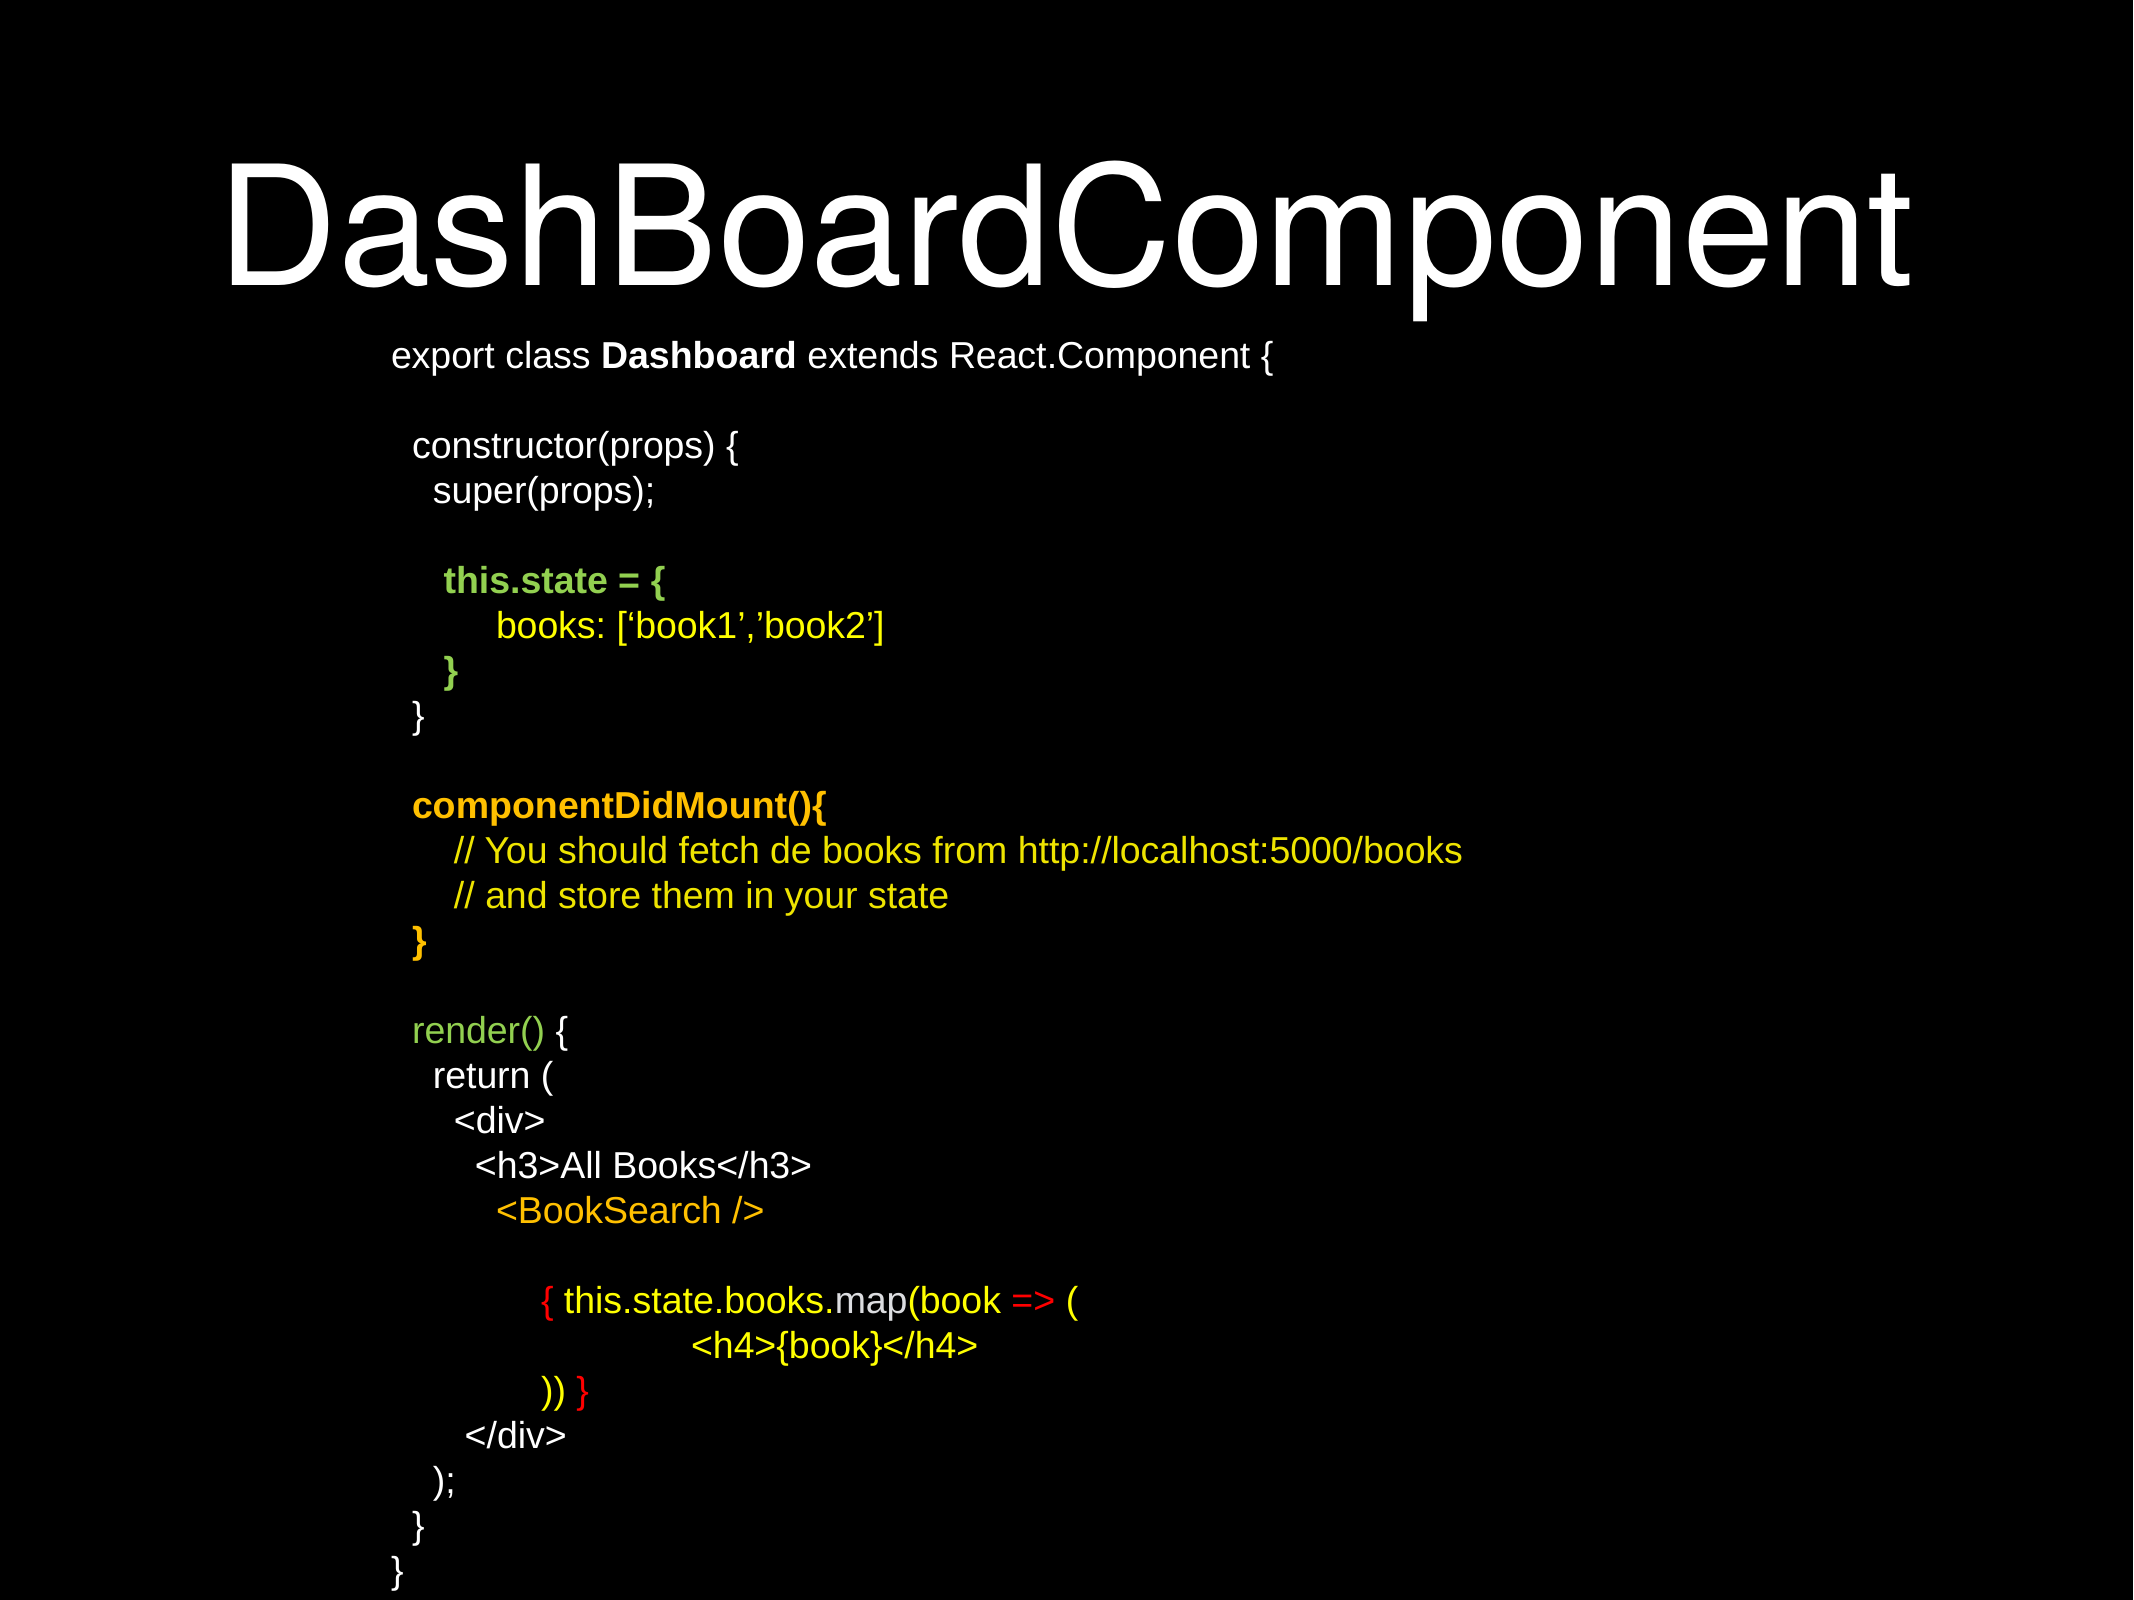

# DashBoardComponent

export class Dashboard extends React.Component {

  constructor(props) {
    super(props);
     this.state = {
          books: [‘book1’,’book2’]
     }
  }
  componentDidMount(){
      // You should fetch de books from http://localhost:5000/books
      // and store them in your state
  }
  render() {
    return (
      <div>
        <h3>All Books</h3>
          <BookSearch />

          	{ this.state.books.map(book => (
                	<h4>{book}</h4>
          	)) }
       </div>
    );
  }
}